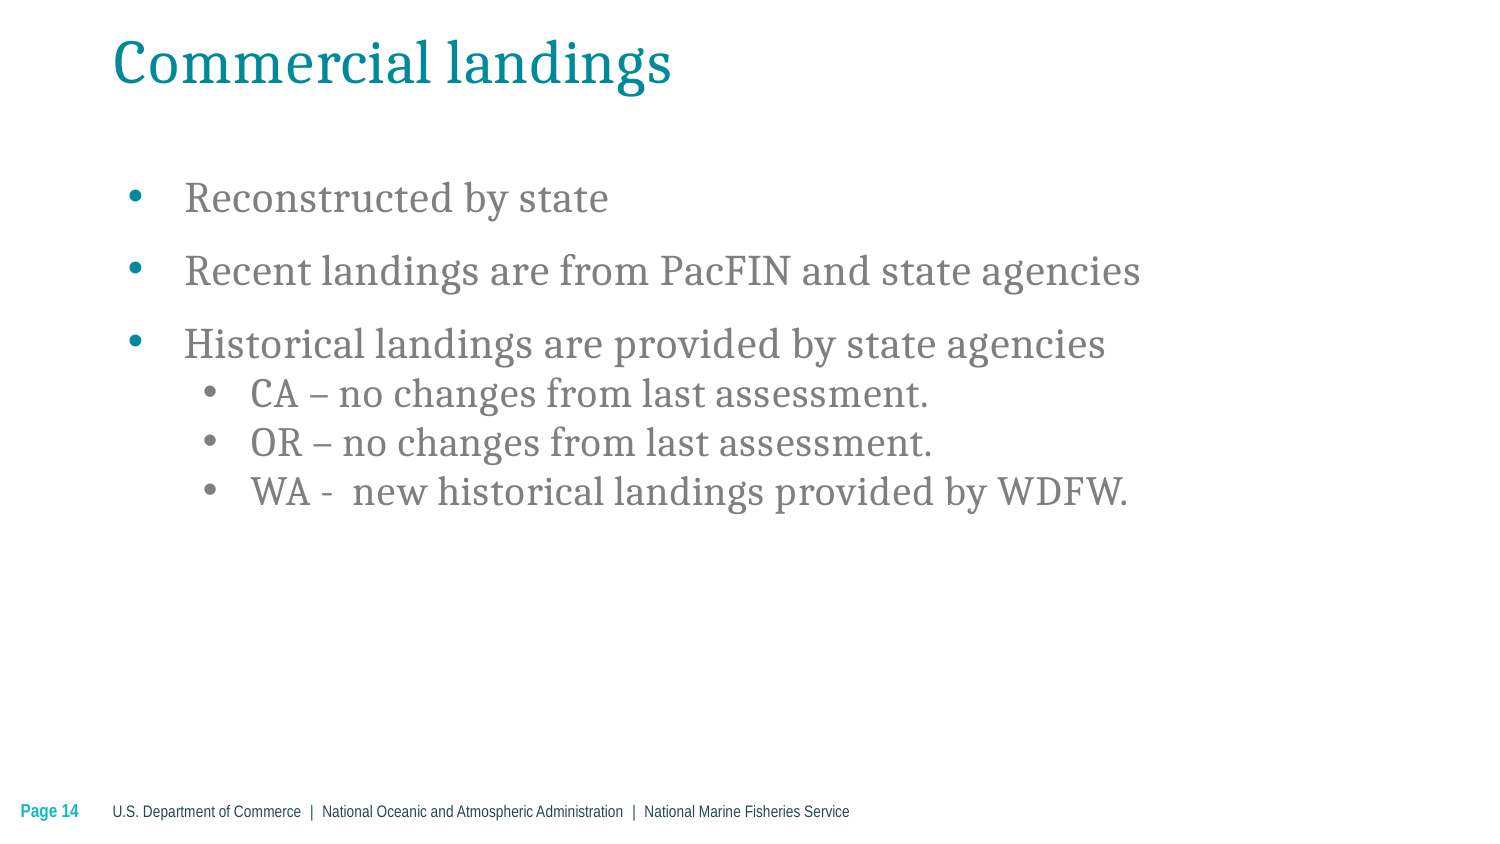

# Commercial landings
Reconstructed by state
Recent landings are from PacFIN and state agencies
Historical landings are provided by state agencies
CA – no changes from last assessment.
OR – no changes from last assessment.
WA -  new historical landings provided by WDFW.